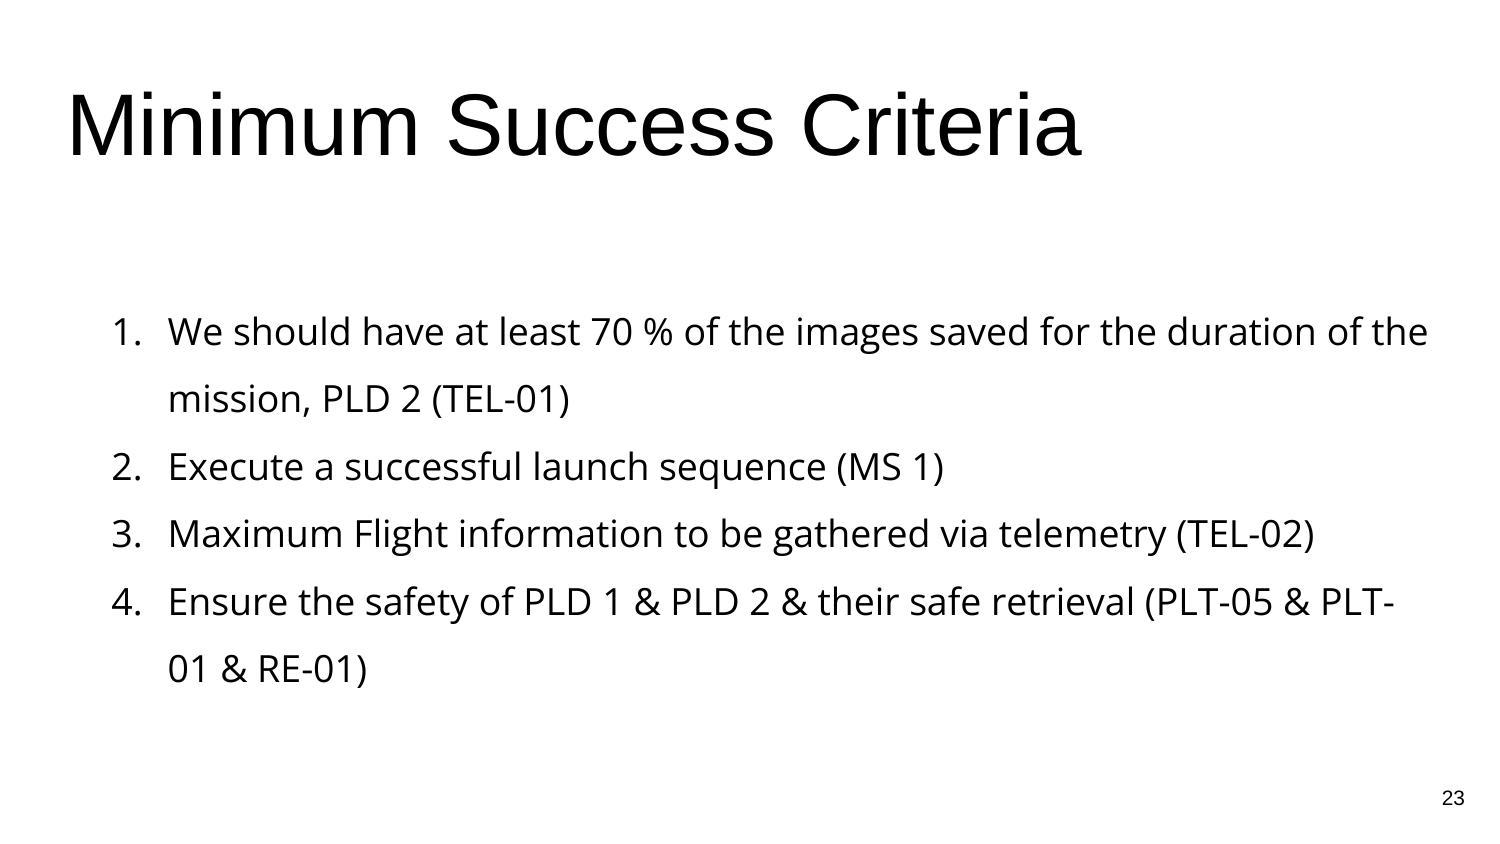

# Minimum Success Criteria
We should have at least 70 % of the images saved for the duration of the mission, PLD 2 (TEL-01)
Execute a successful launch sequence (MS 1)
Maximum Flight information to be gathered via telemetry (TEL-02)
Ensure the safety of PLD 1 & PLD 2 & their safe retrieval (PLT-05 & PLT-01 & RE-01)
23